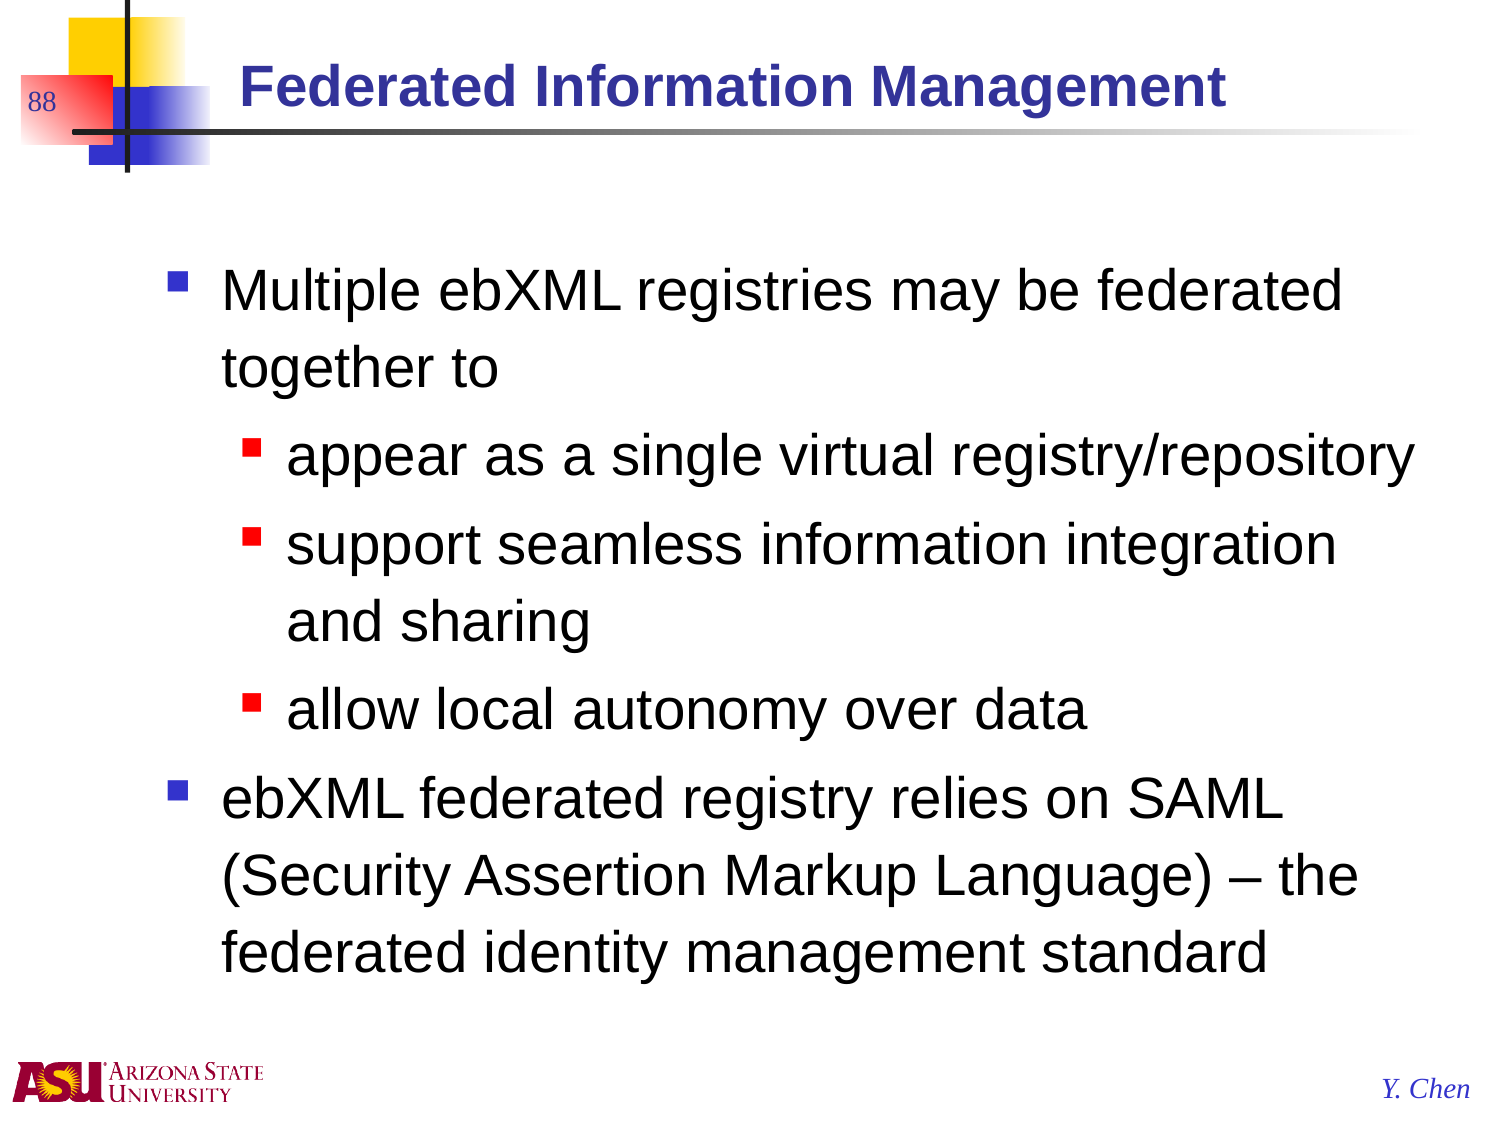

Federated Information Management
88
Multiple ebXML registries may be federated together to
appear as a single virtual registry/repository
support seamless information integration and sharing
allow local autonomy over data
ebXML federated registry relies on SAML (Security Assertion Markup Language) – the federated identity management standard